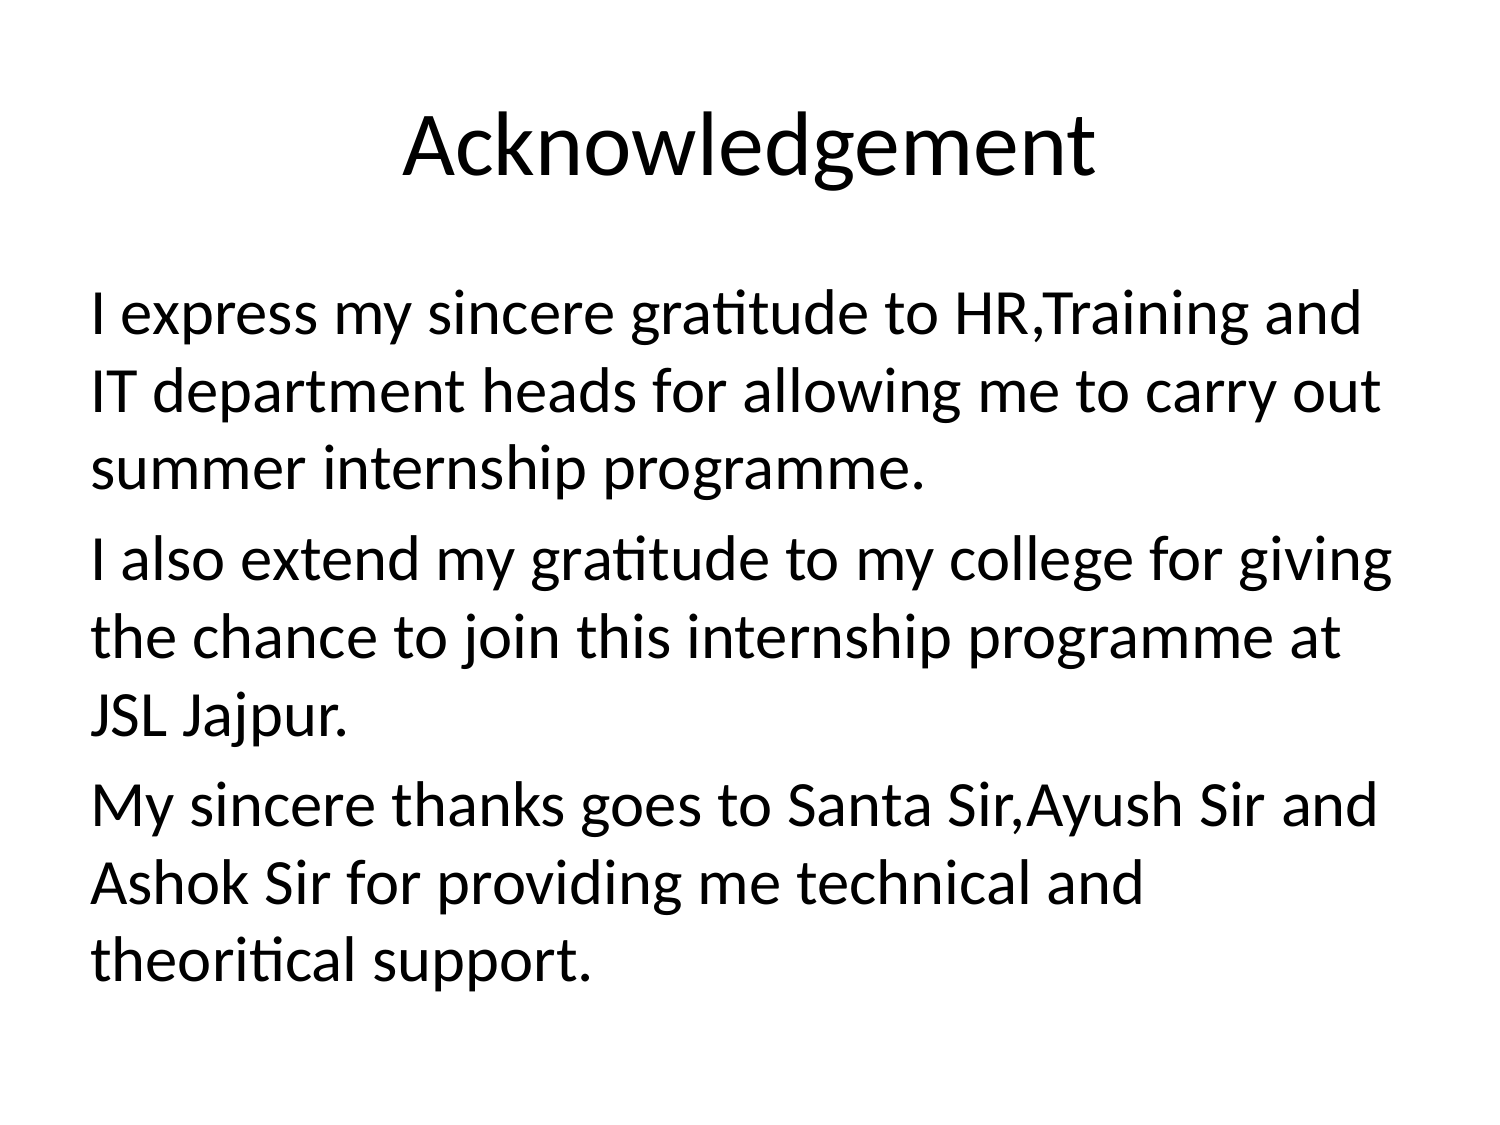

# Acknowledgement
I express my sincere gratitude to HR,Training and IT department heads for allowing me to carry out summer internship programme.
I also extend my gratitude to my college for giving the chance to join this internship programme at JSL Jajpur.
My sincere thanks goes to Santa Sir,Ayush Sir and Ashok Sir for providing me technical and theoritical support.